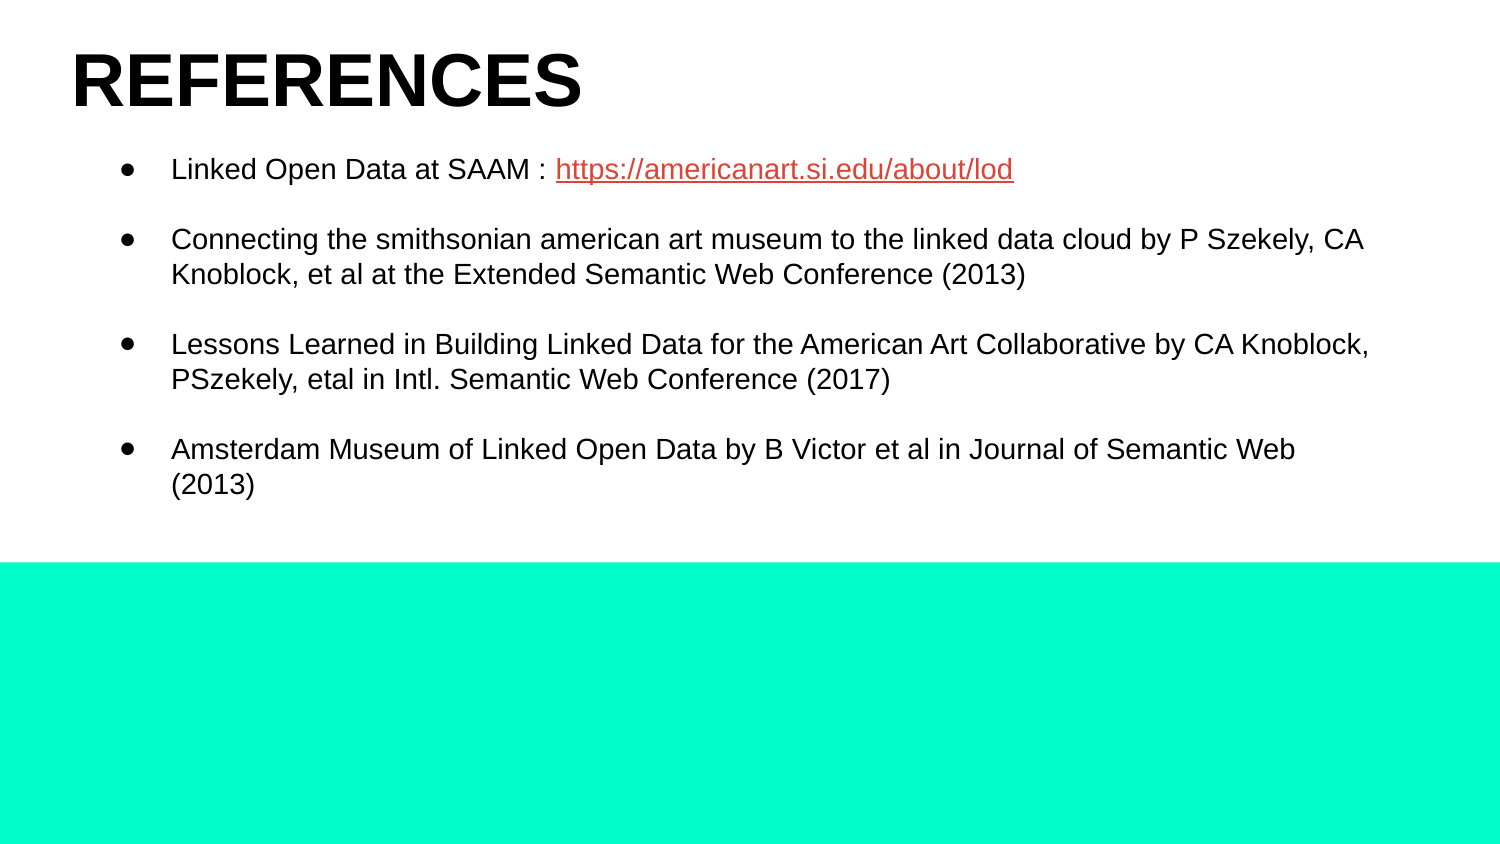

REFERENCES
Linked Open Data at SAAM : https://americanart.si.edu/about/lod

Connecting the smithsonian american art museum to the linked data cloud by P Szekely, CA
Knoblock, et al at the Extended Semantic Web Conference (2013)

Lessons Learned in Building Linked Data for the American Art Collaborative by CA Knoblock, PSzekely, etal in Intl. Semantic Web Conference (2017)

Amsterdam Museum of Linked Open Data by B Victor et al in Journal of Semantic Web (2013)